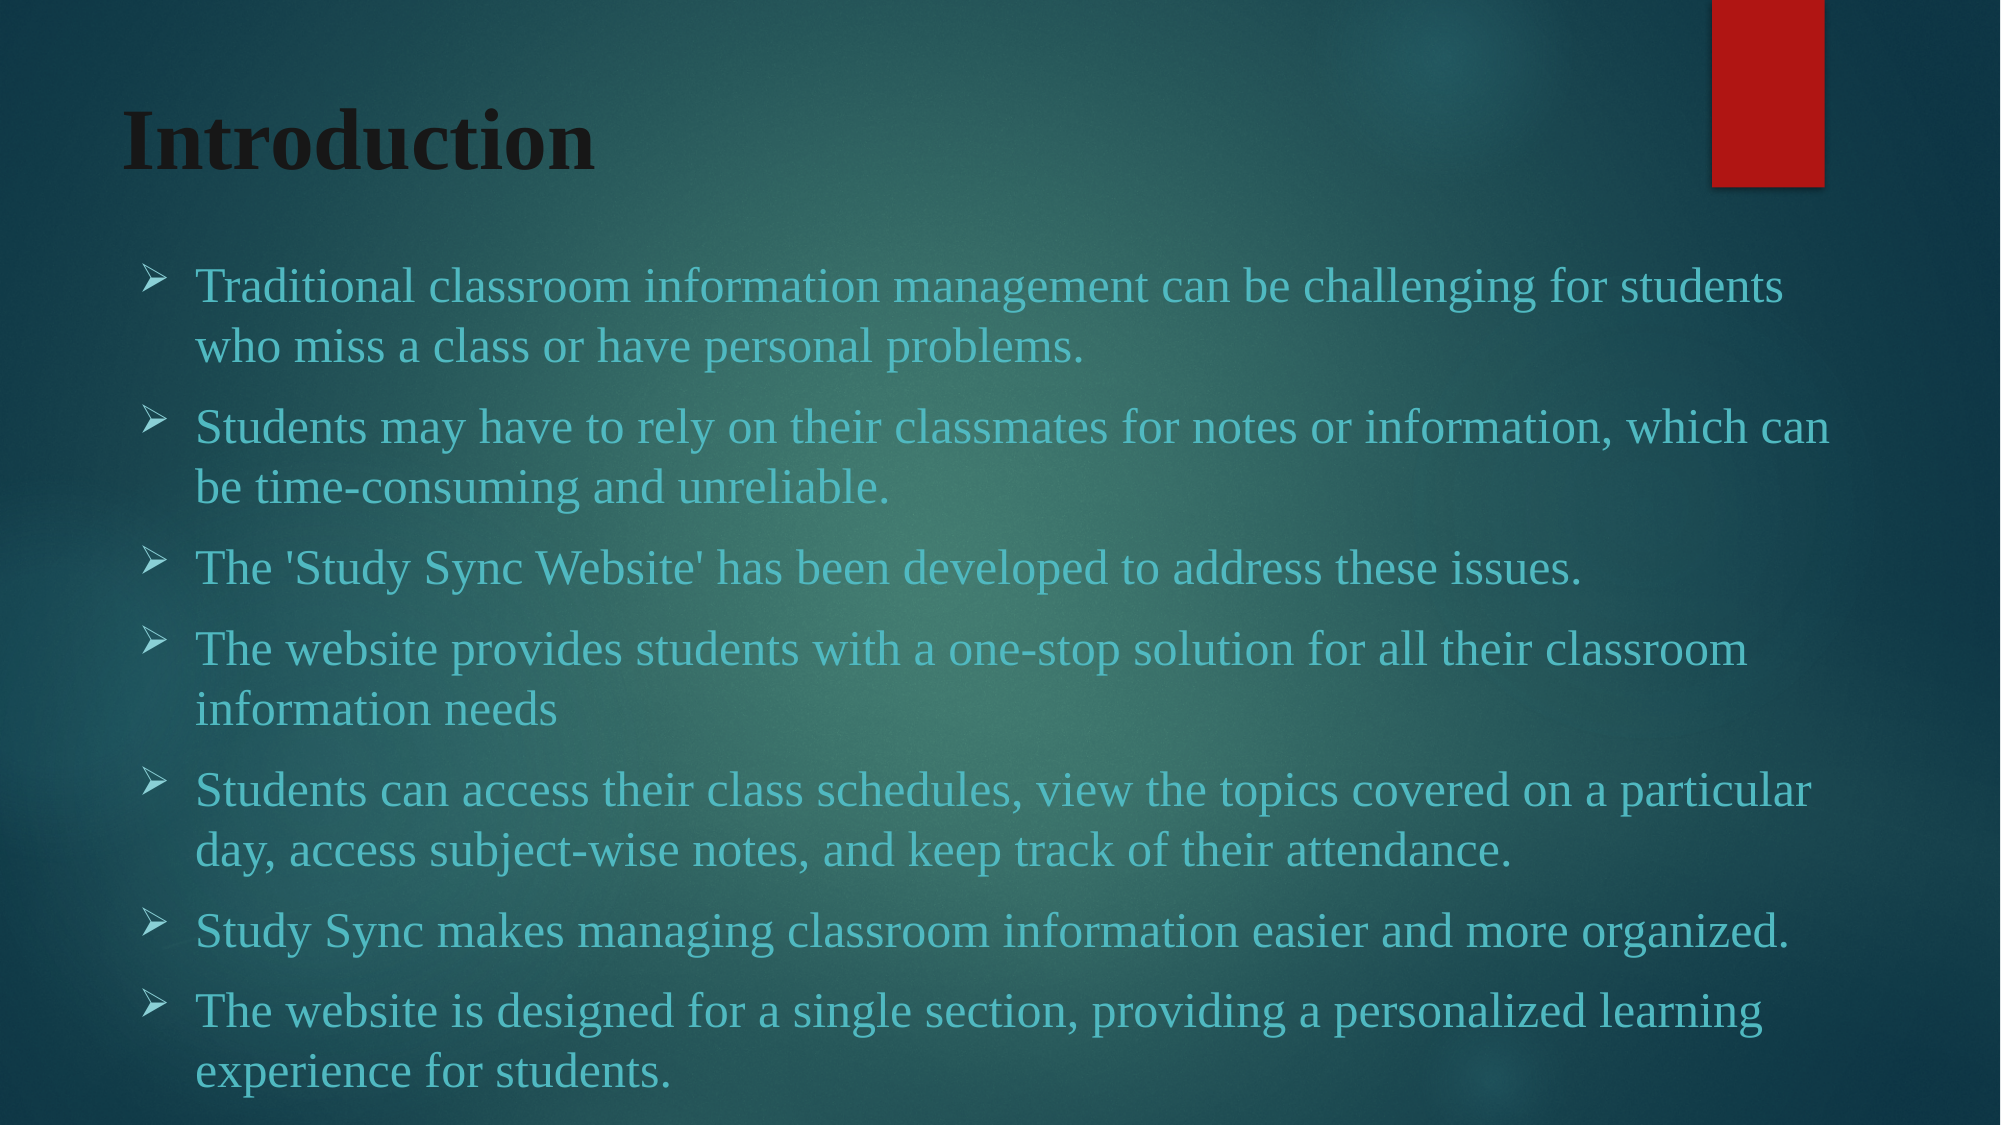

# Introduction
Traditional classroom information management can be challenging for students who miss a class or have personal problems.
Students may have to rely on their classmates for notes or information, which can be time-consuming and unreliable.
The 'Study Sync Website' has been developed to address these issues.
The website provides students with a one-stop solution for all their classroom information needs
Students can access their class schedules, view the topics covered on a particular day, access subject-wise notes, and keep track of their attendance.
Study Sync makes managing classroom information easier and more organized.
The website is designed for a single section, providing a personalized learning experience for students.